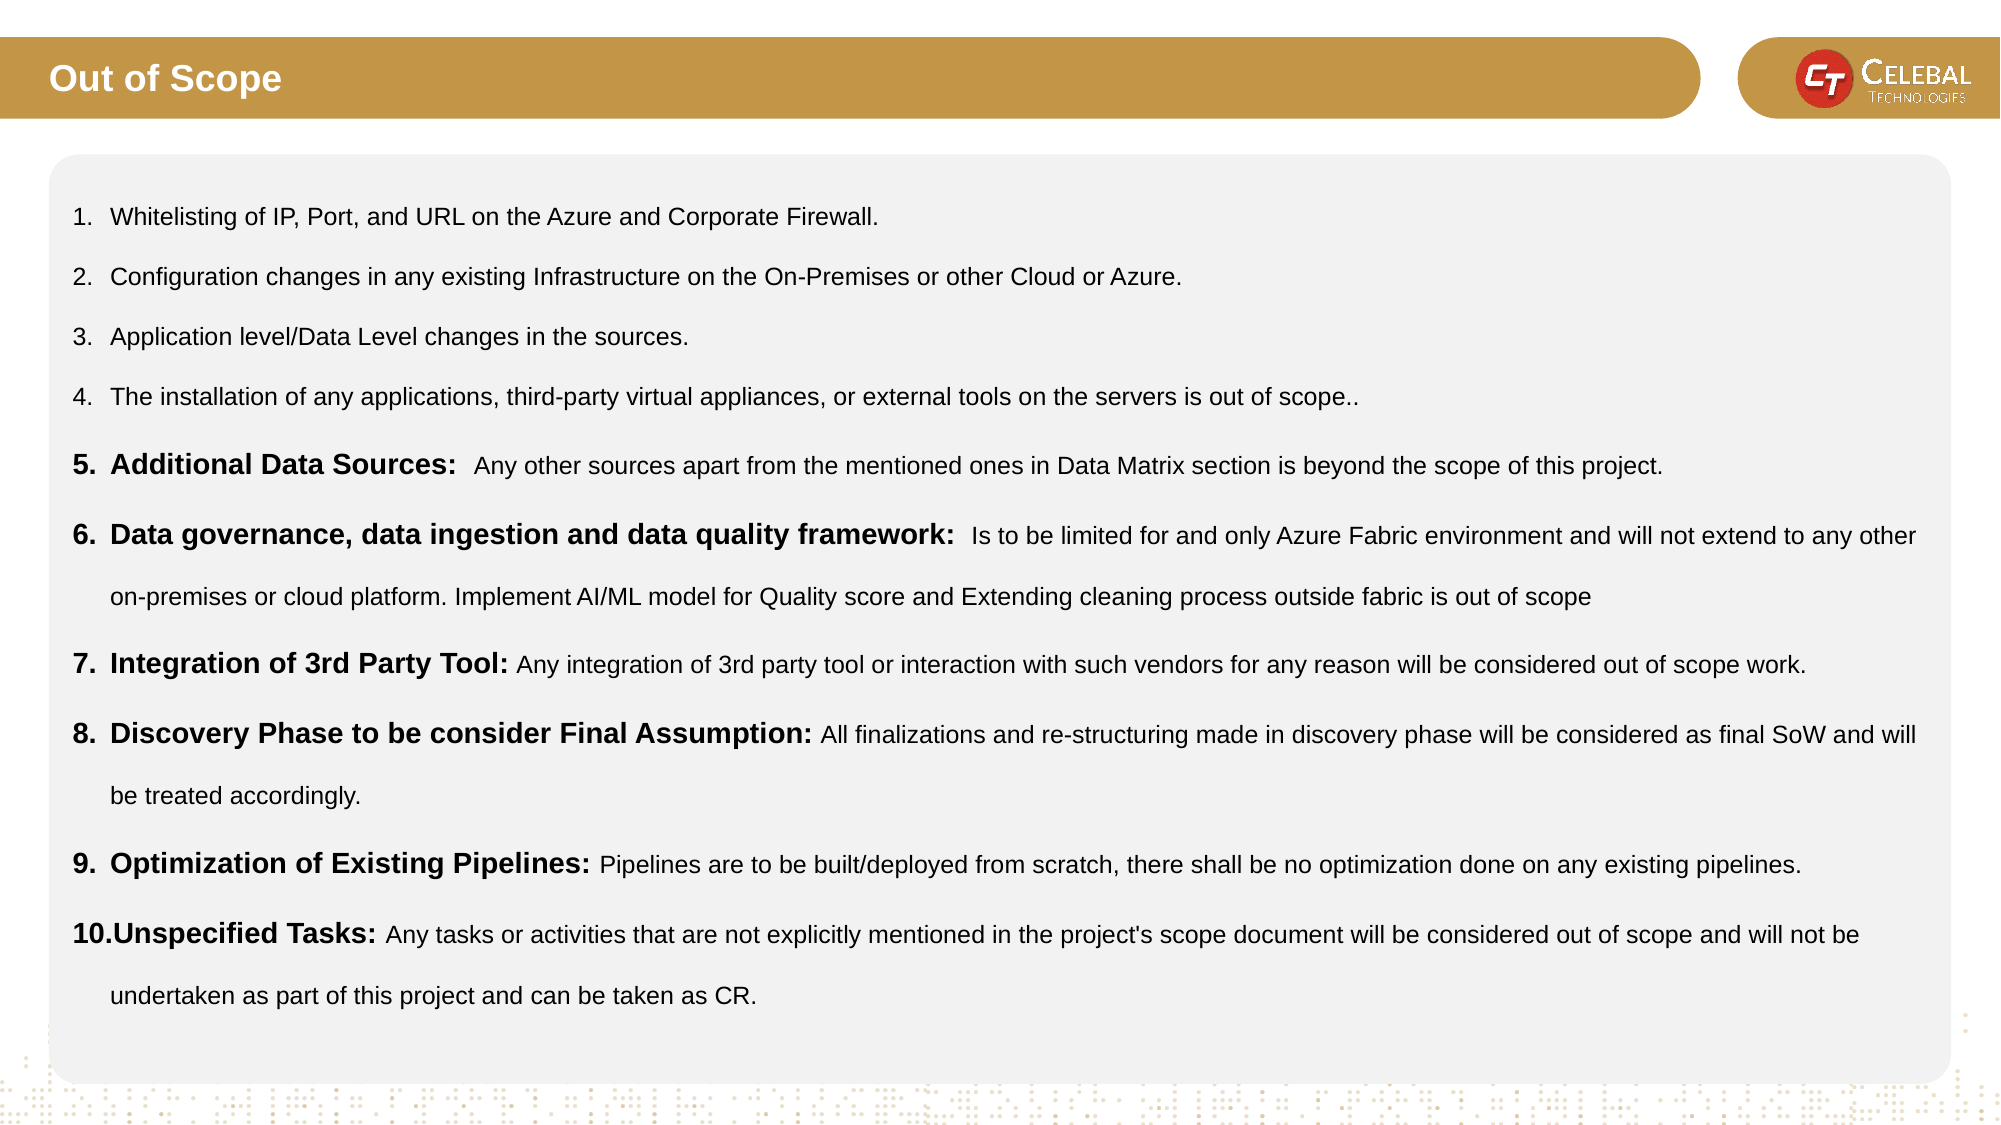

Out of Scope
Whitelisting of IP, Port, and URL on the Azure and Corporate Firewall.
Configuration changes in any existing Infrastructure on the On-Premises or other Cloud or Azure.
Application level/Data Level changes in the sources.
The installation of any applications, third-party virtual appliances, or external tools on the servers is out of scope..
Additional Data Sources:  Any other sources apart from the mentioned ones in Data Matrix section is beyond the scope of this project.
Data governance, data ingestion and data quality framework:  Is to be limited for and only Azure Fabric environment and will not extend to any other on-premises or cloud platform. Implement AI/ML model for Quality score and Extending cleaning process outside fabric is out of scope
Integration of 3rd Party Tool: Any integration of 3rd party tool or interaction with such vendors for any reason will be considered out of scope work.
Discovery Phase to be consider Final Assumption: All finalizations and re-structuring made in discovery phase will be considered as final SoW and will be treated accordingly.
Optimization of Existing Pipelines: Pipelines are to be built/deployed from scratch, there shall be no optimization done on any existing pipelines.
Unspecified Tasks: Any tasks or activities that are not explicitly mentioned in the project's scope document will be considered out of scope and will not be undertaken as part of this project and can be taken as CR.